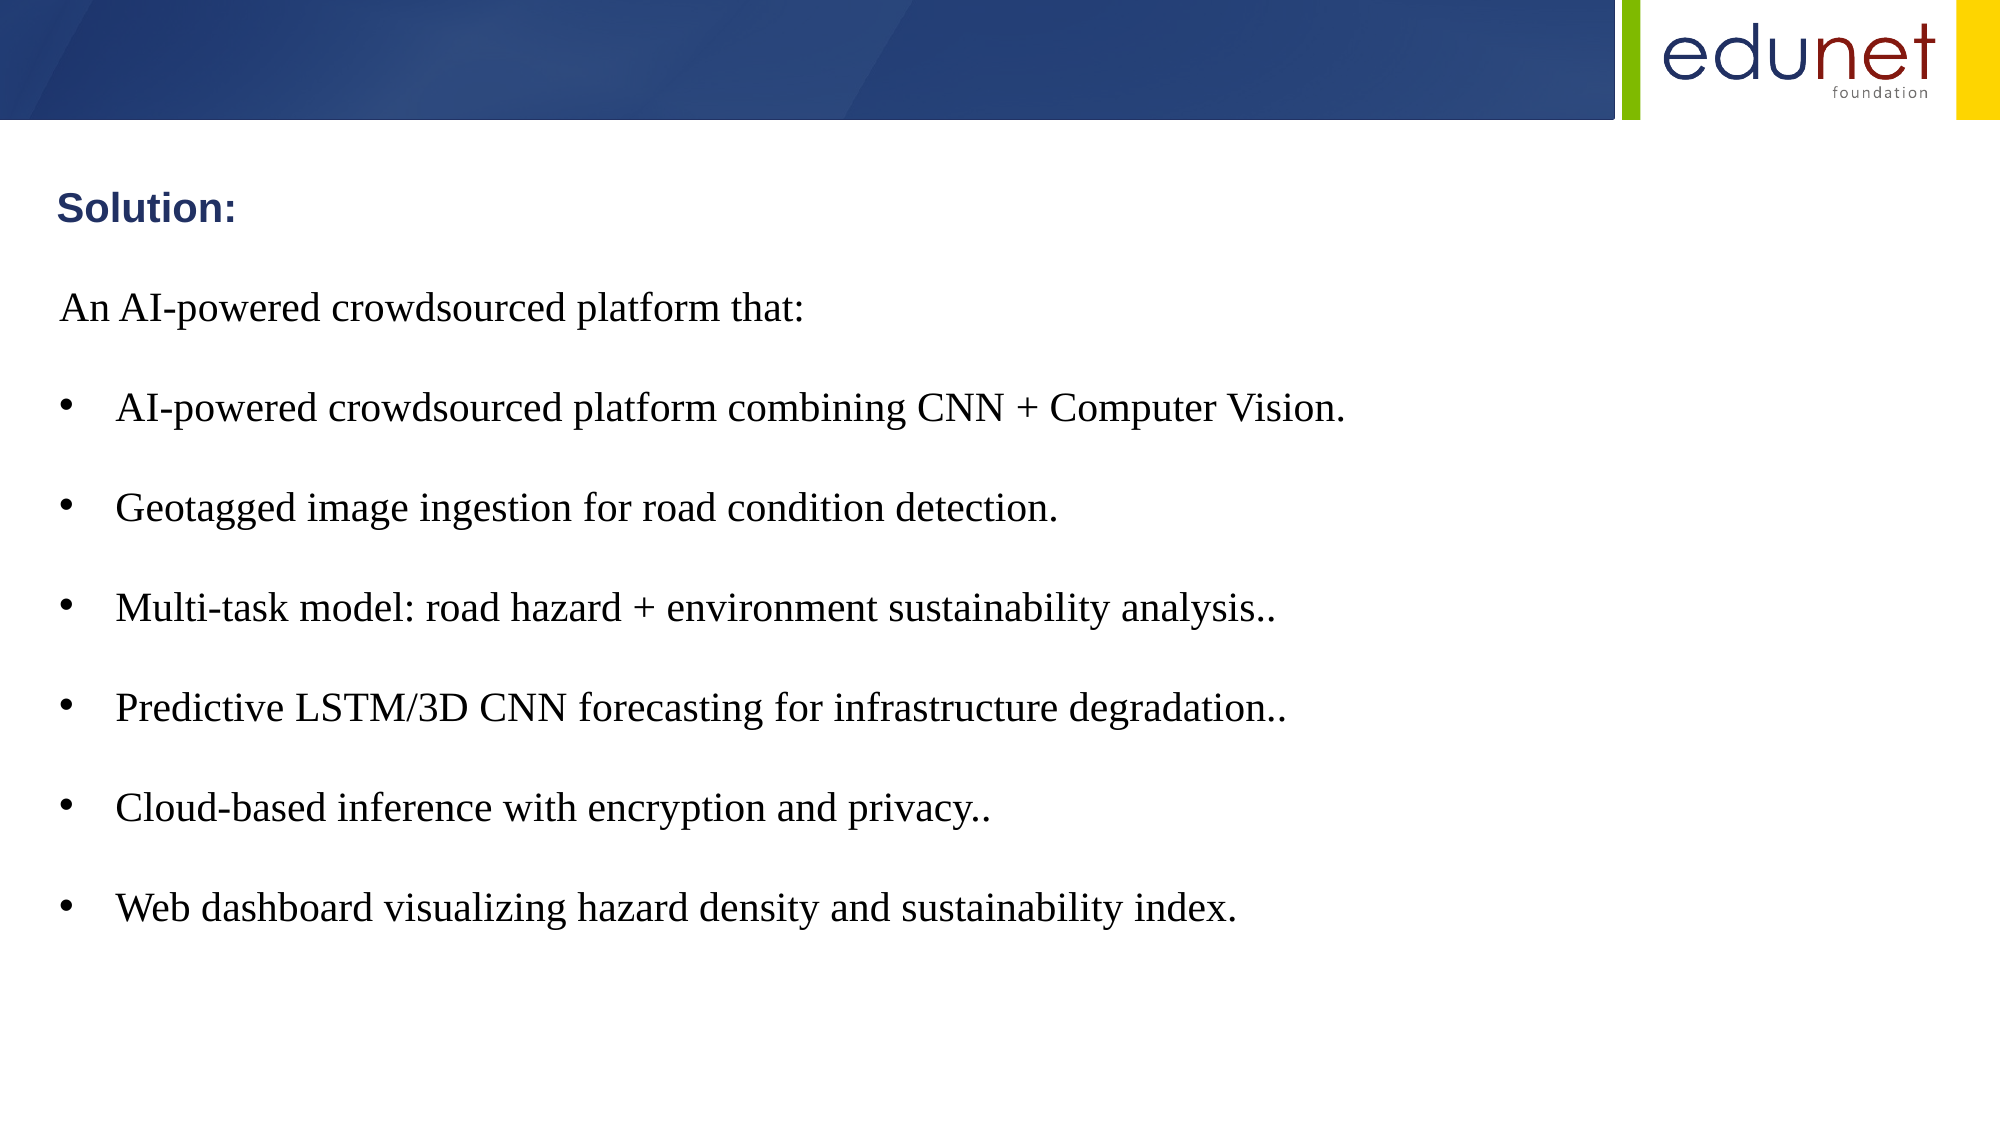

Solution:
An AI-powered crowdsourced platform that:

AI-powered crowdsourced platform combining CNN + Computer Vision.

Geotagged image ingestion for road condition detection.

Multi-task model: road hazard + environment sustainability analysis..

Predictive LSTM/3D CNN forecasting for infrastructure degradation..

Cloud-based inference with encryption and privacy..

Web dashboard visualizing hazard density and sustainability index.